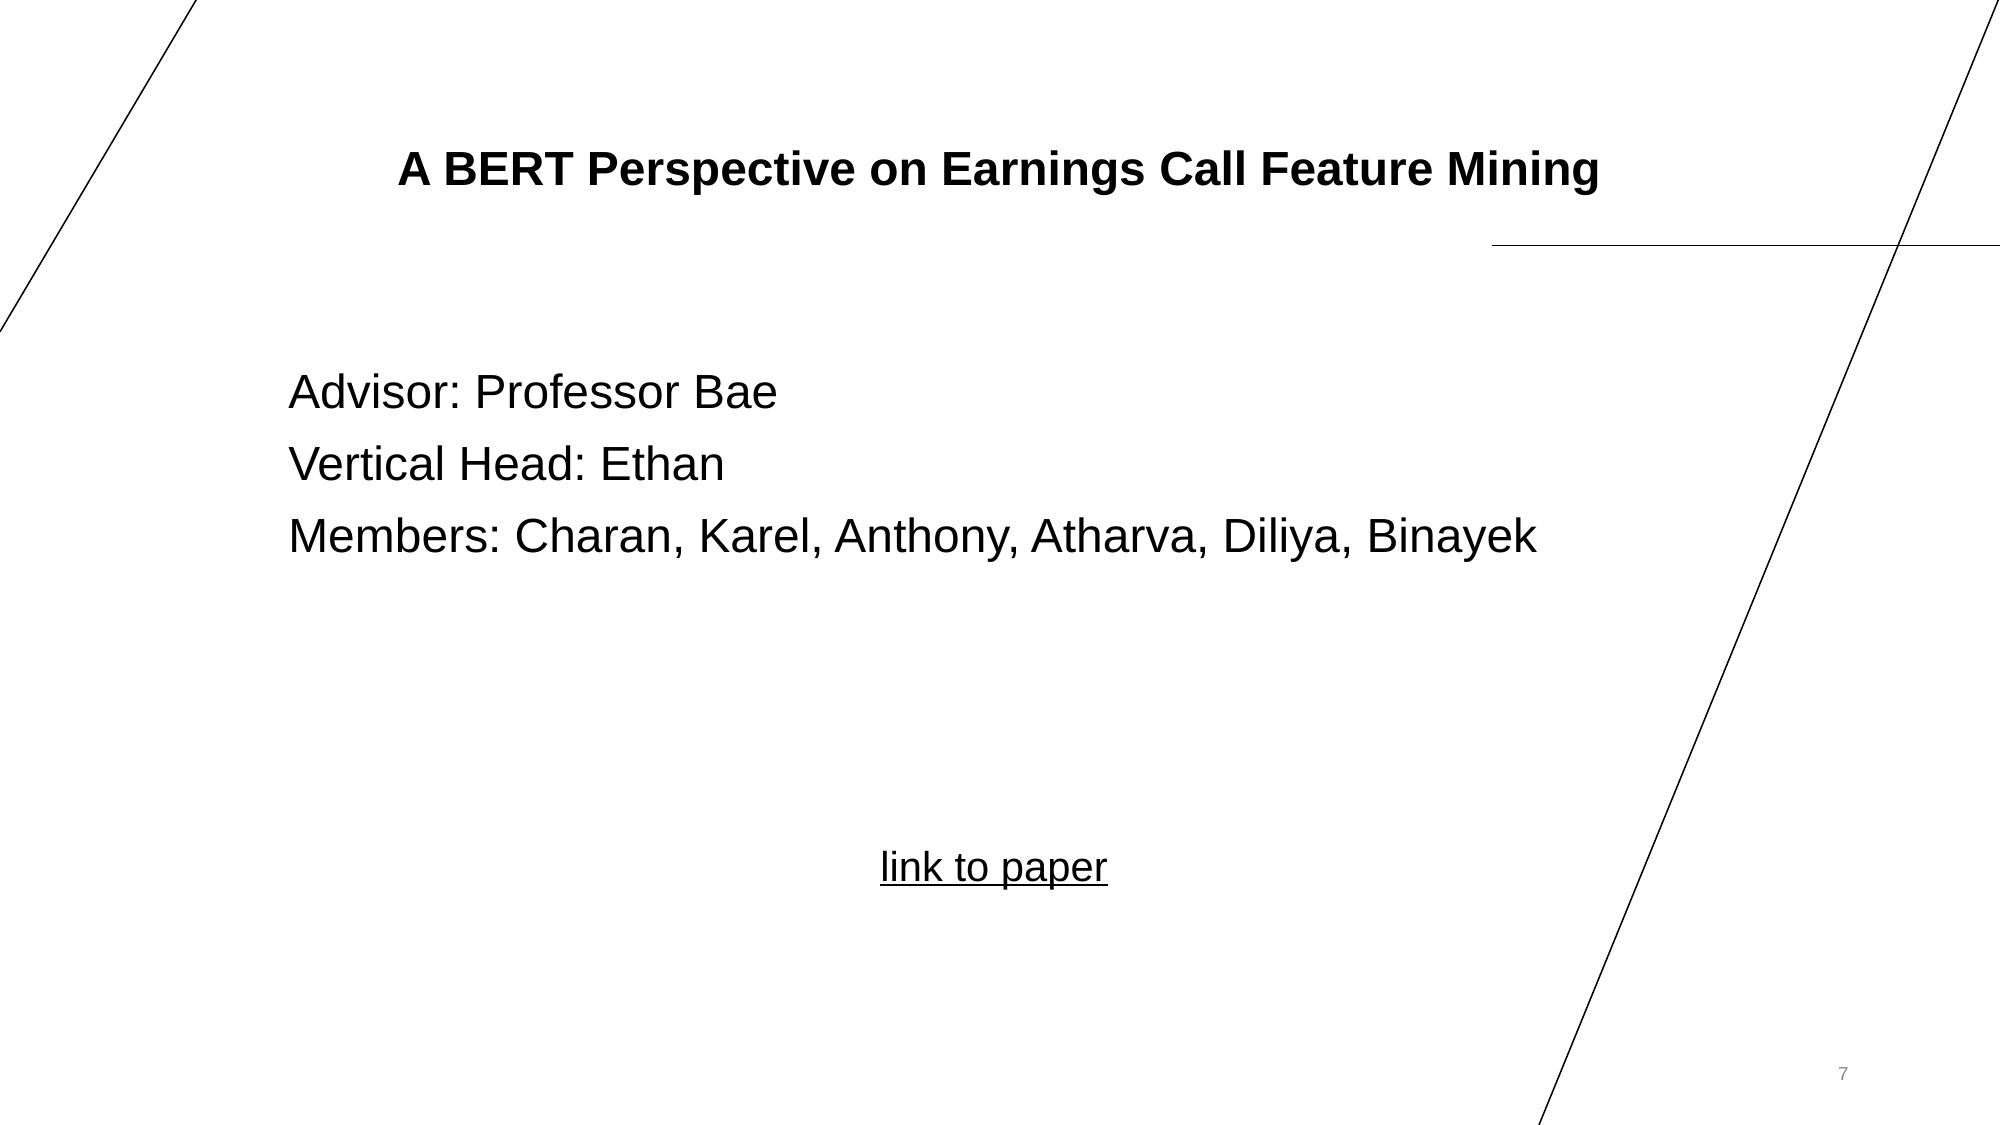

A BERT Perspective on Earnings Call Feature Mining
Advisor: Professor Bae
Vertical Head: Ethan
Members: Charan, Karel, Anthony, Atharva, Diliya, Binayek

link to paper
7